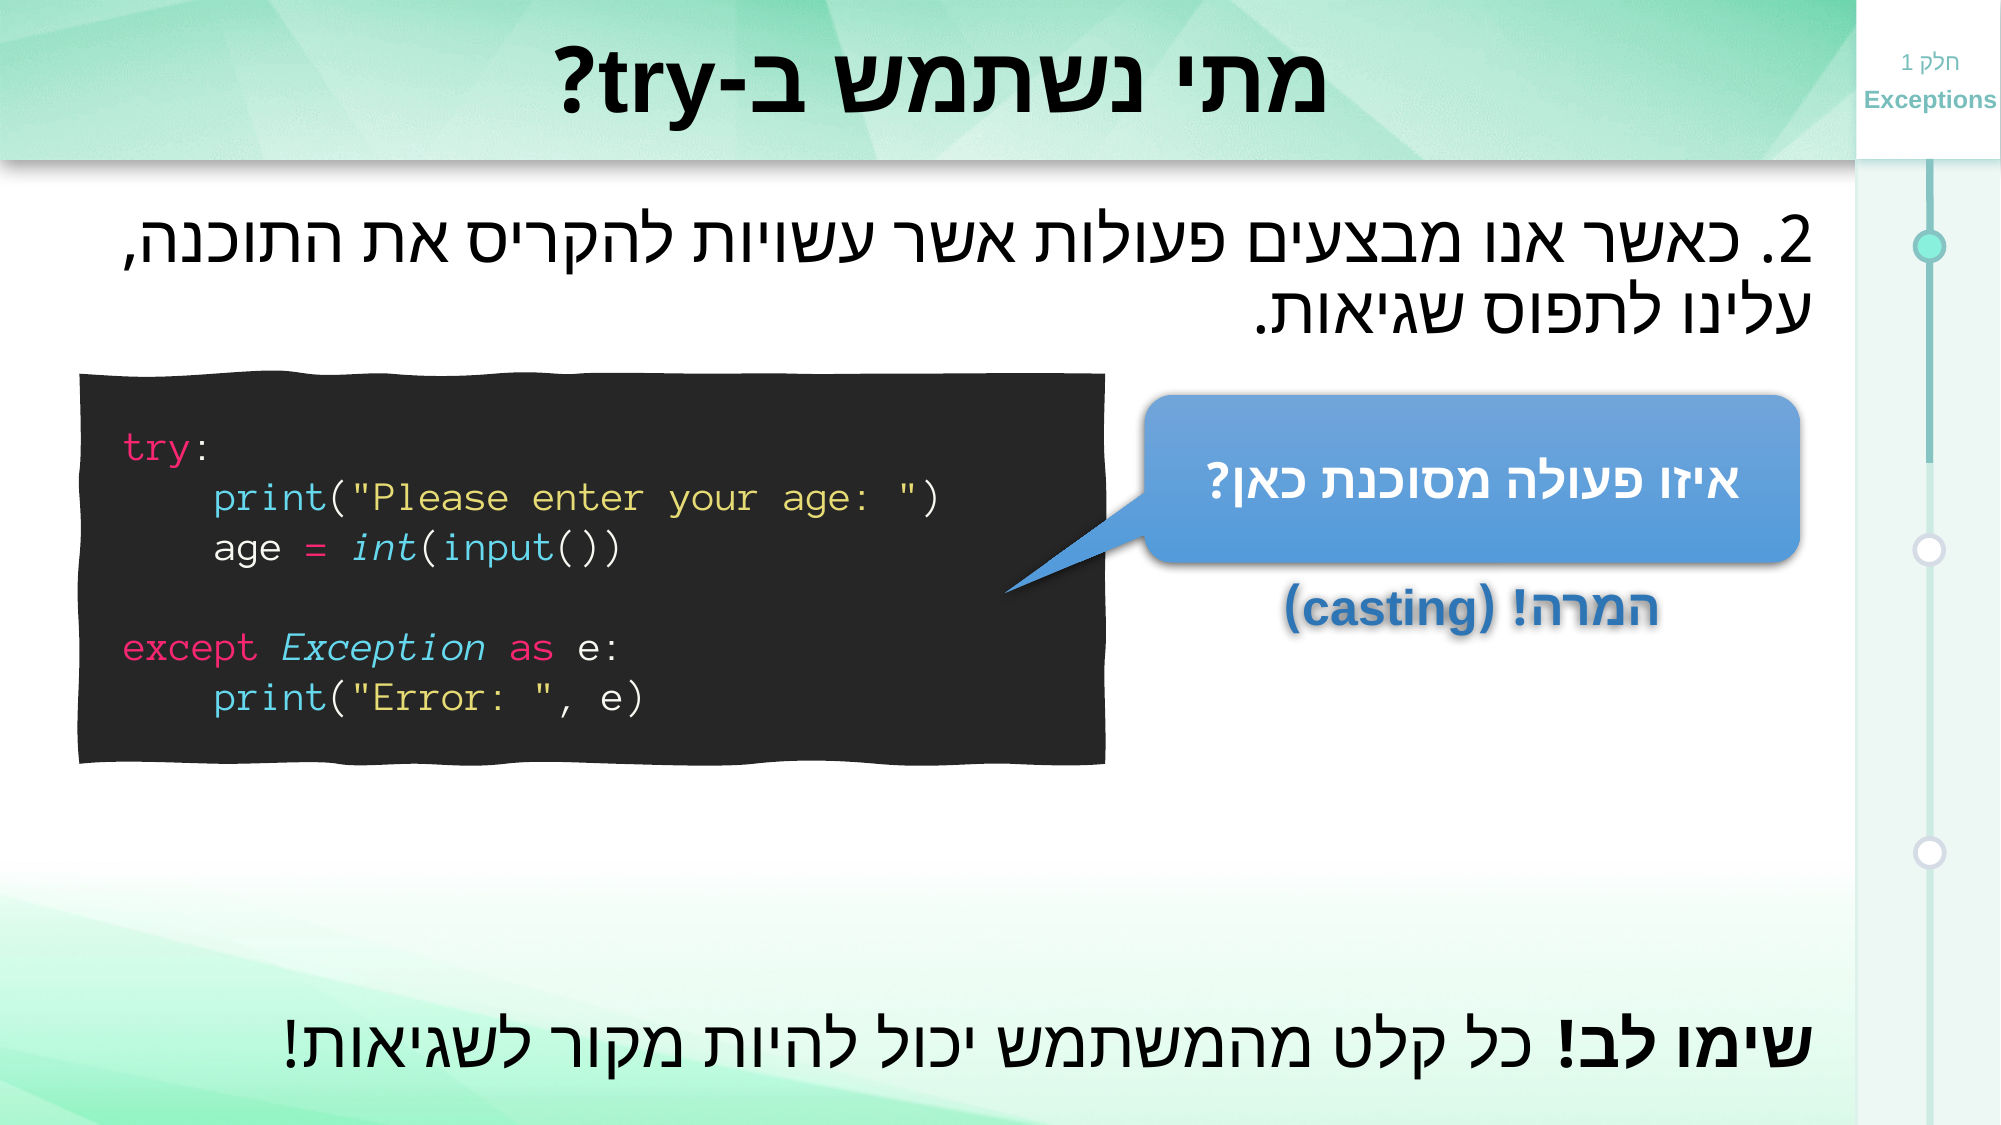

# מתי נשתמש ב-try?
2. כאשר אנו מבצעים פעולות אשר עשויות להקריס את התוכנה, עלינו לתפוס שגיאות.

שימו לב! כל קלט מהמשתמש יכול להיות מקור לשגיאות!
try:
    print("Please enter your age: ")
    age = int(input())
except Exception as e:
    print("Error: ", e)
איזו פעולה מסוכנת כאן?
המרה! (casting)